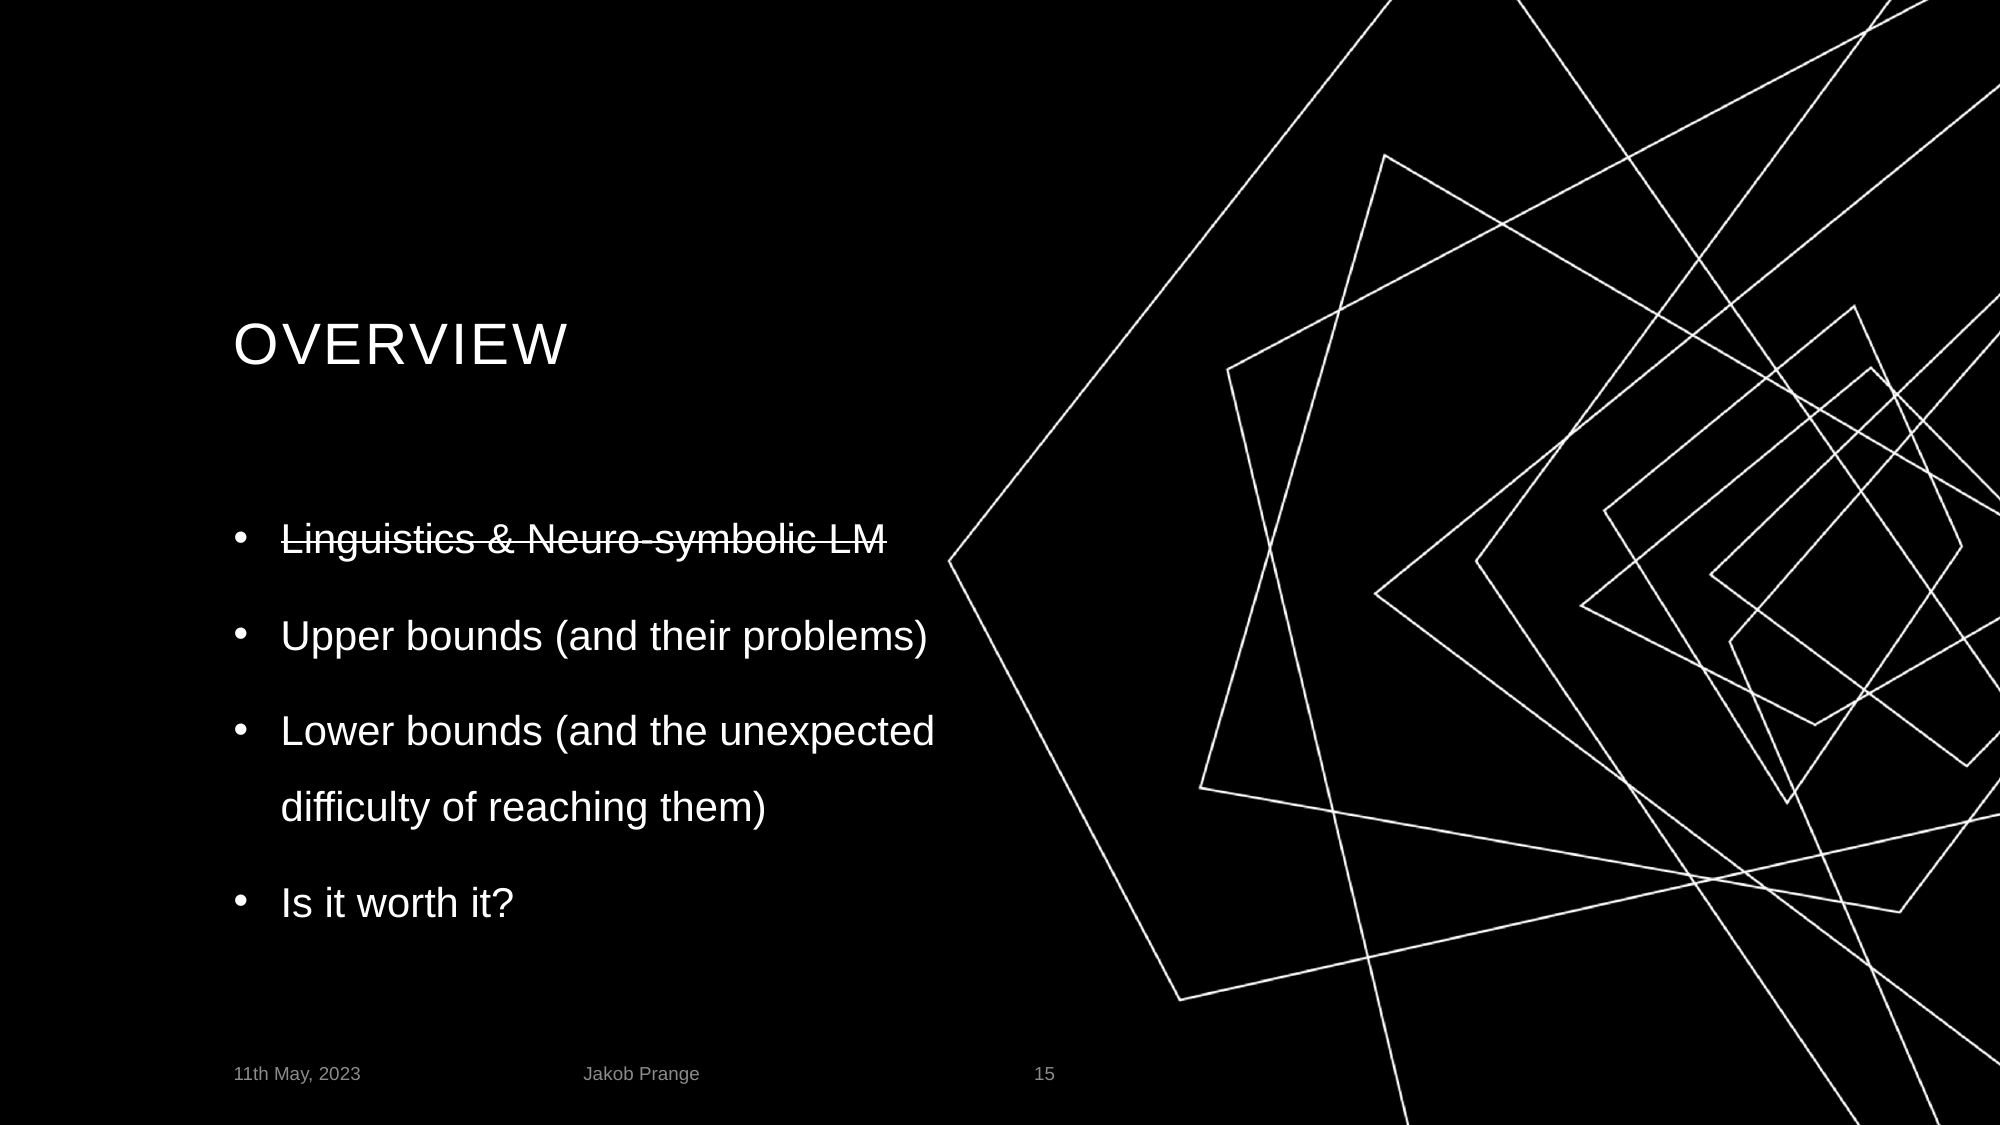

# Overview
Linguistics & Neuro-symbolic LM
Upper bounds (and their problems)
Lower bounds (and the unexpected difficulty of reaching them)
Is it worth it?
Jakob Prange
11th May, 2023
15